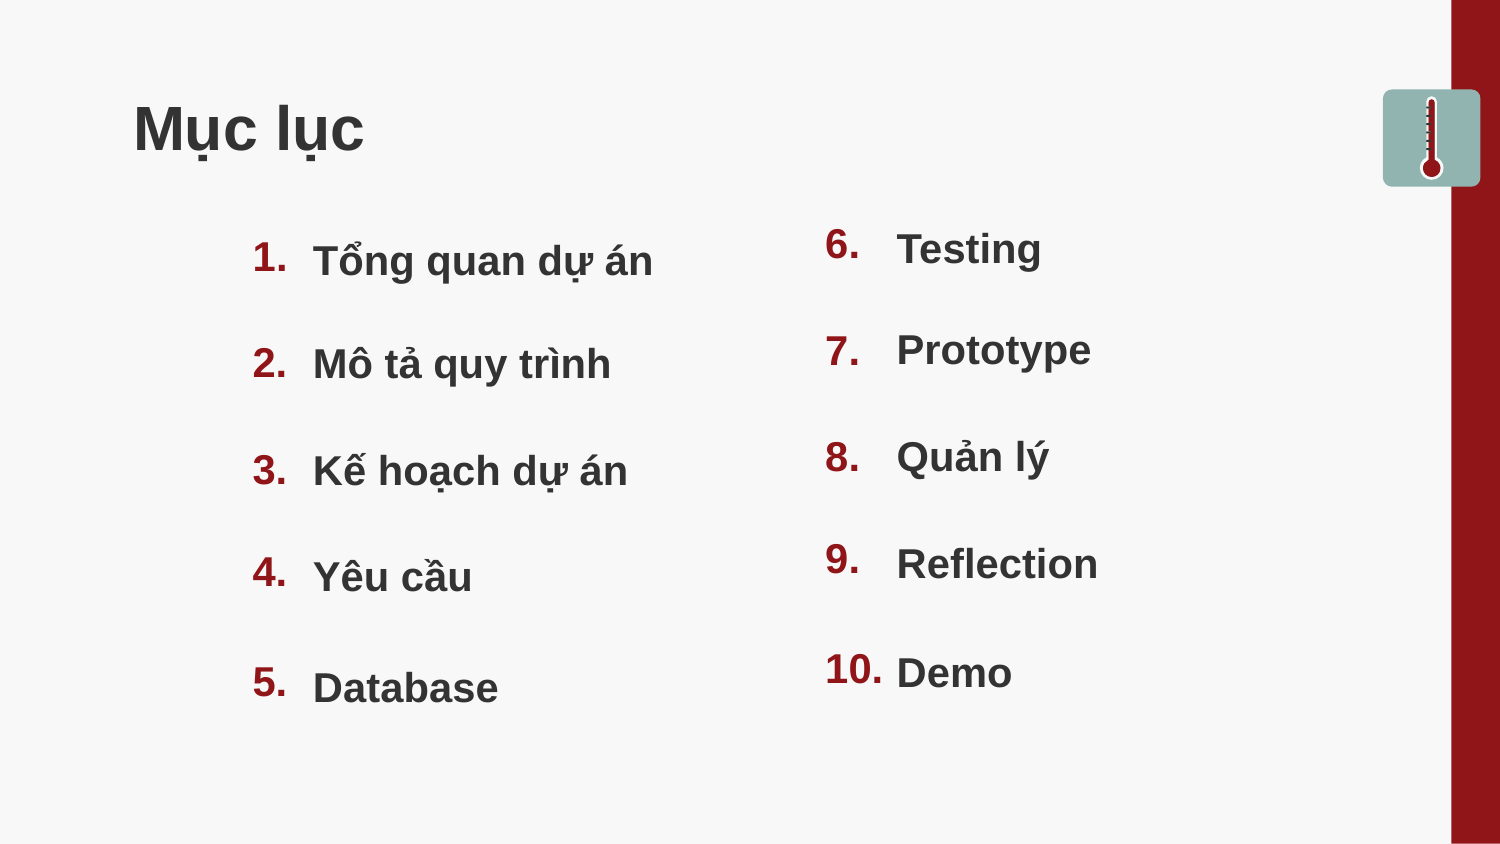

# Mục lục
Testing
01
Tổng quan dự án
6.
1.
Prototype
Mô tả quy trình
7.
2.
Quản lý
Kế hoạch dự án
8.
3.
Reflection
Yêu cầu
9.
4.
Demo
10.
Database
5.